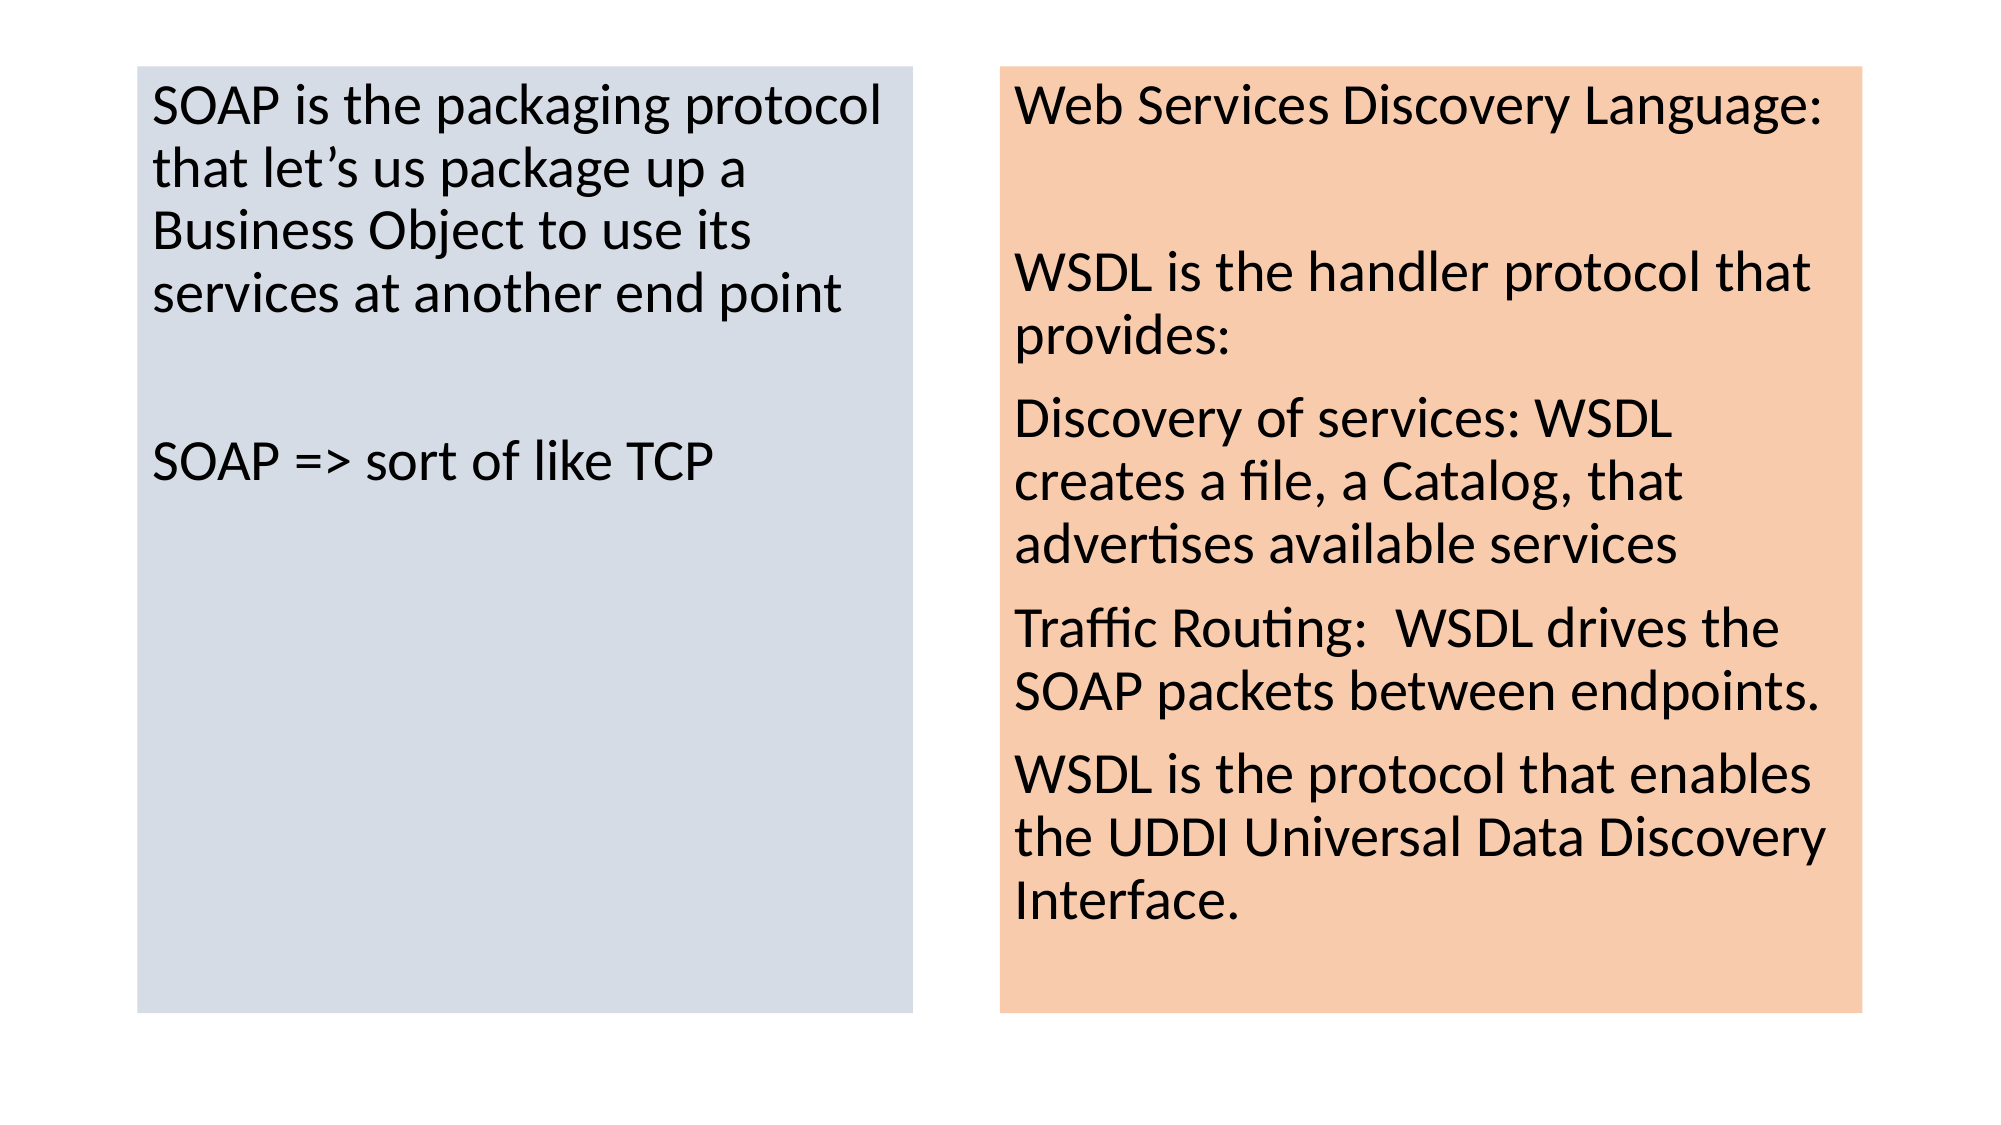

SOAP is the packaging protocol that let’s us package up a Business Object to use its services at another end point

SOAP => sort of like TCP
Web Services Discovery Language:

WSDL is the handler protocol that provides:
Discovery of services: WSDL creates a file, a Catalog, that advertises available services
Traffic Routing:  WSDL drives the SOAP packets between endpoints.
WSDL is the protocol that enables the UDDI Universal Data Discovery Interface.